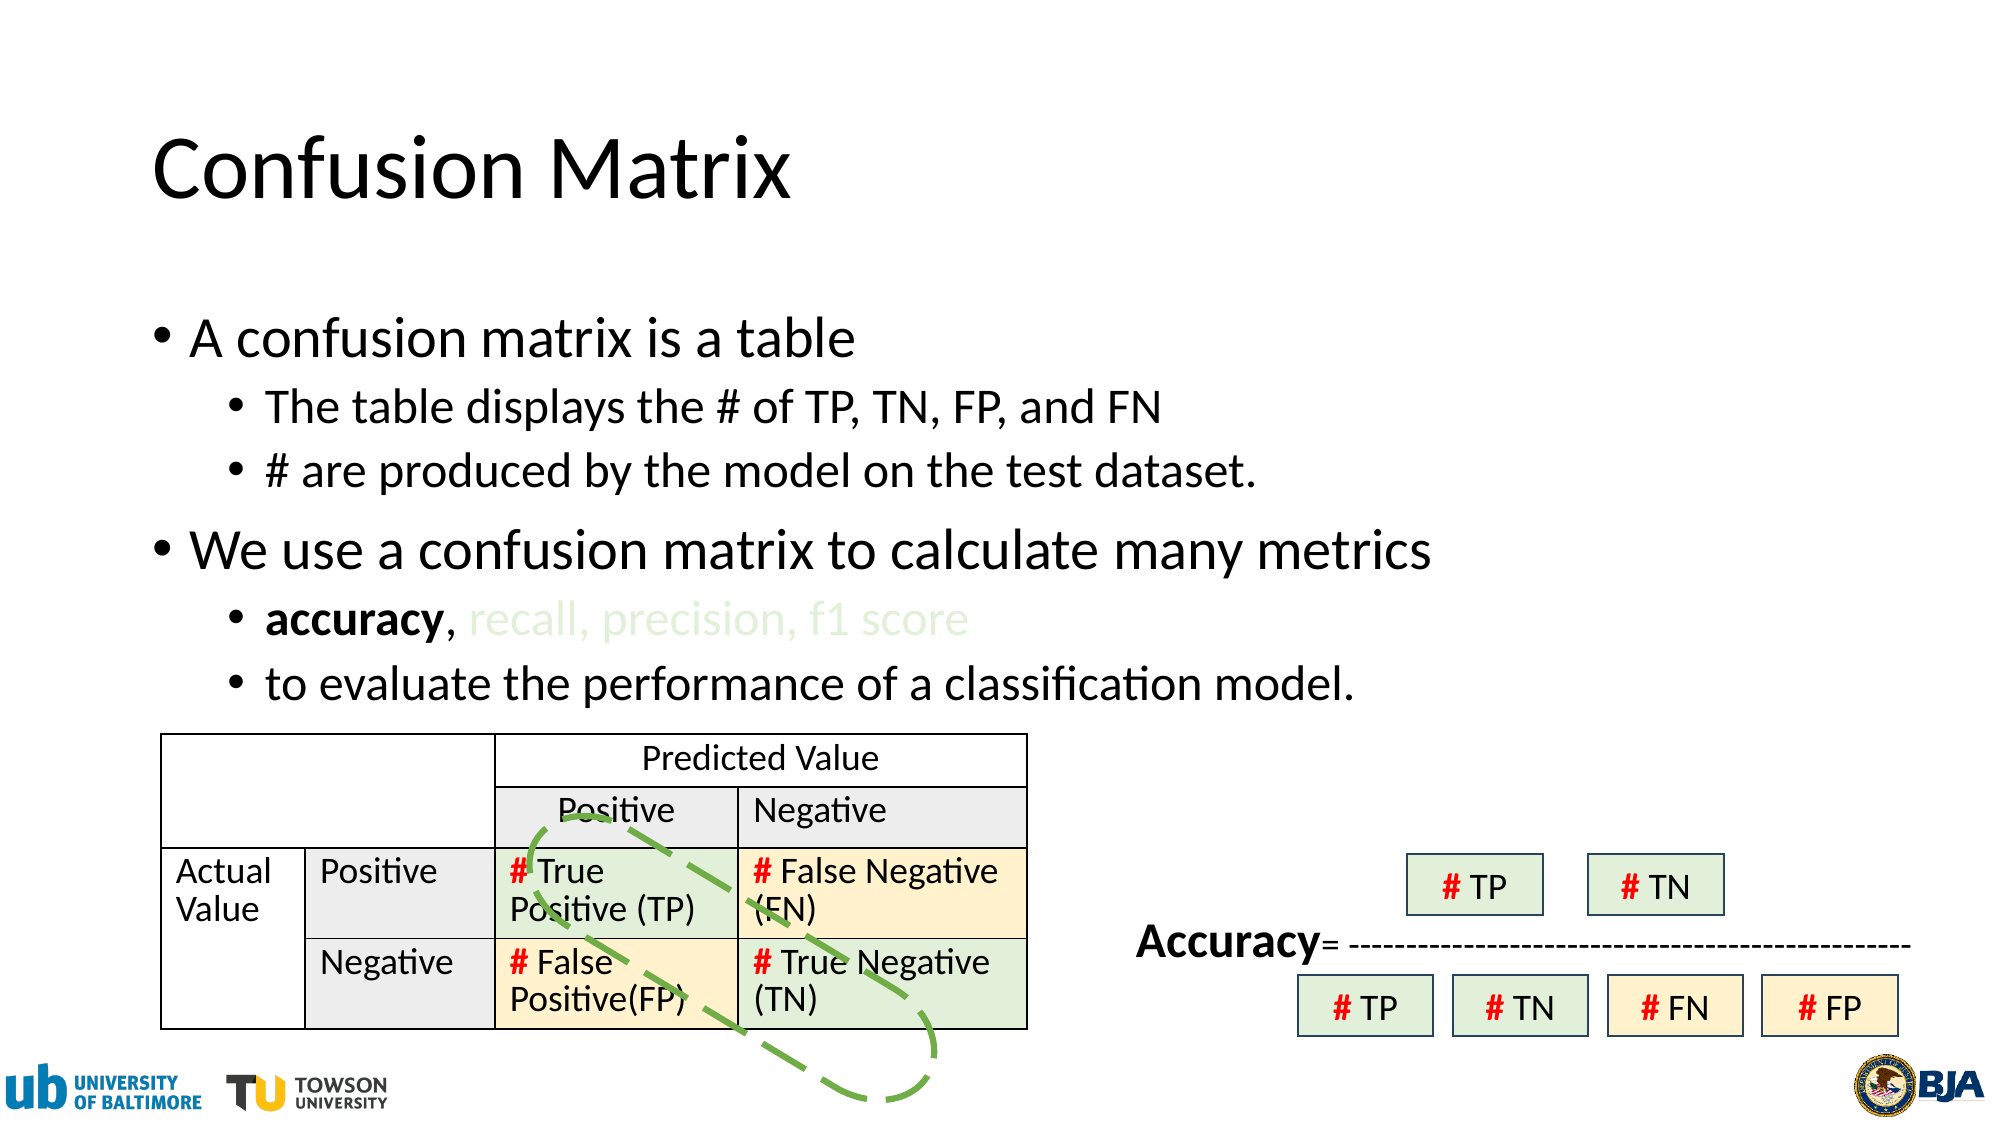

# Confusion Matrix
A confusion matrix is a table
The table displays the # of TP, TN, FP, and FN
# are produced by the model on the test dataset.
We use a confusion matrix to calculate many metrics
accuracy, recall, precision, f1 score
to evaluate the performance of a classification model.

|  |  | Predicted Value |  |
| --- | --- | --- | --- |
|  |  | Positive | Negative |
| Actual Value | Positive | # True Positive (TP) | # False Negative (FN) |
|  | Negative | # False Positive(FP) | # True Negative (TN) |
# TP
# TN
Accuracy= -------------------------------------------------

# TP
# TN
# FN
# FP